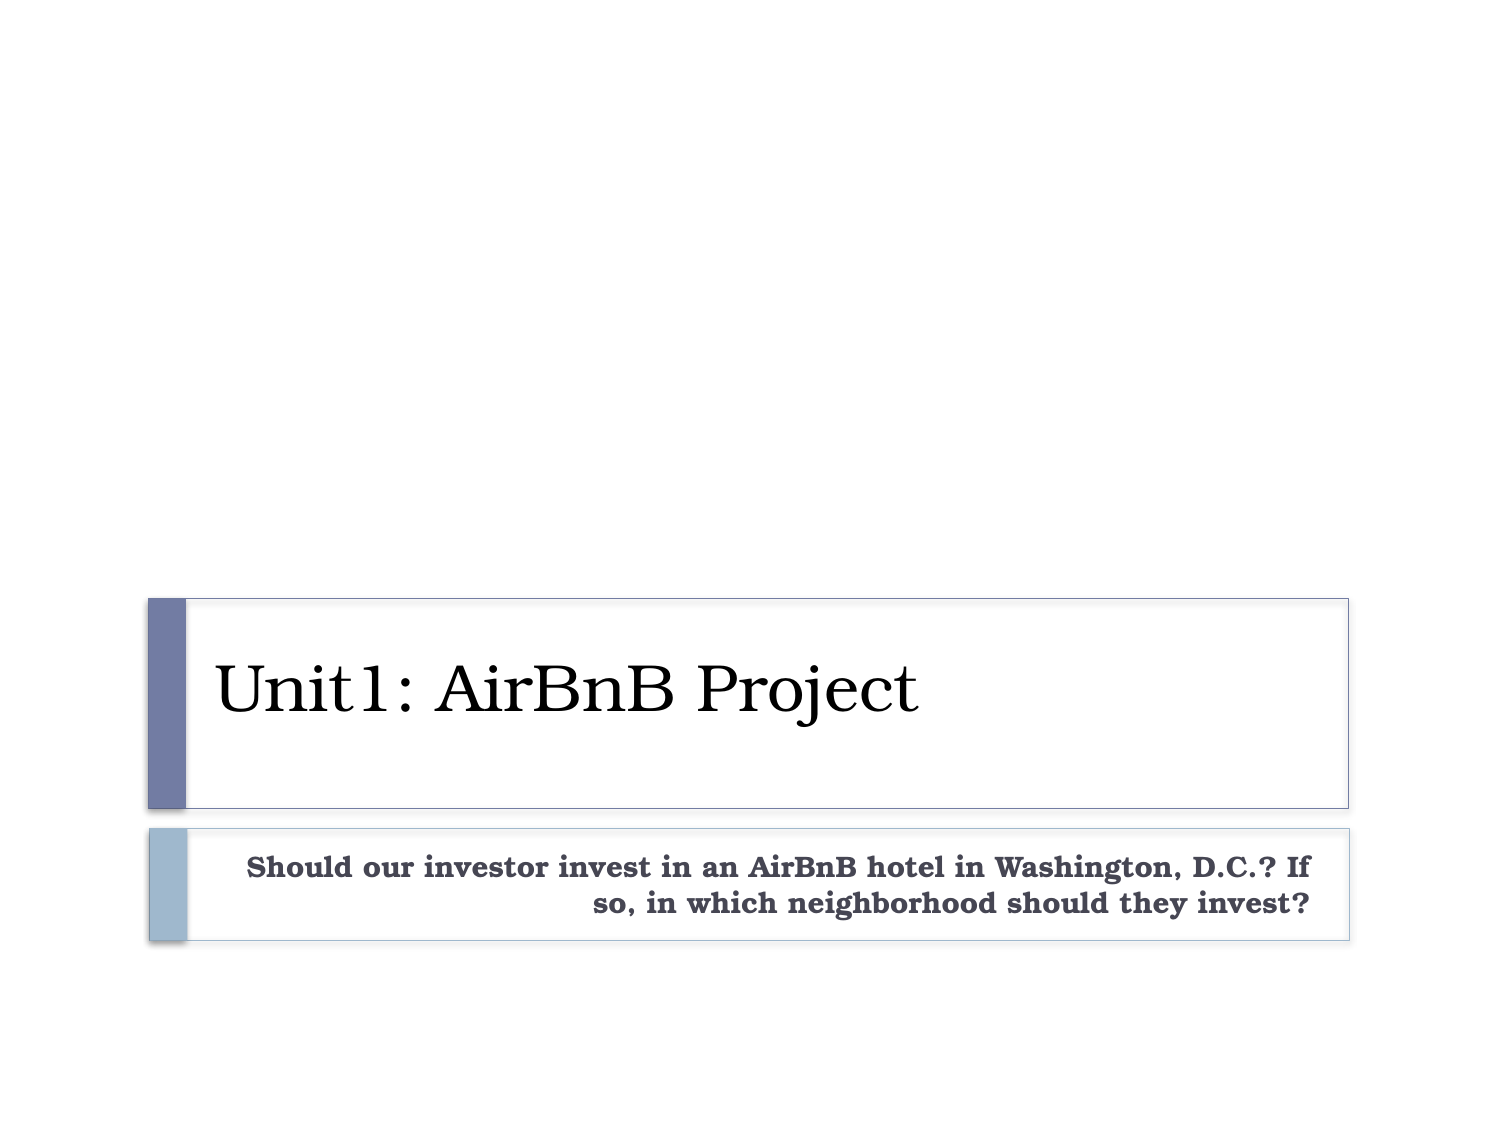

# Unit1: AirBnB Project
Should our investor invest in an AirBnB hotel in Washington, D.C.? If so, in which neighborhood should they invest?